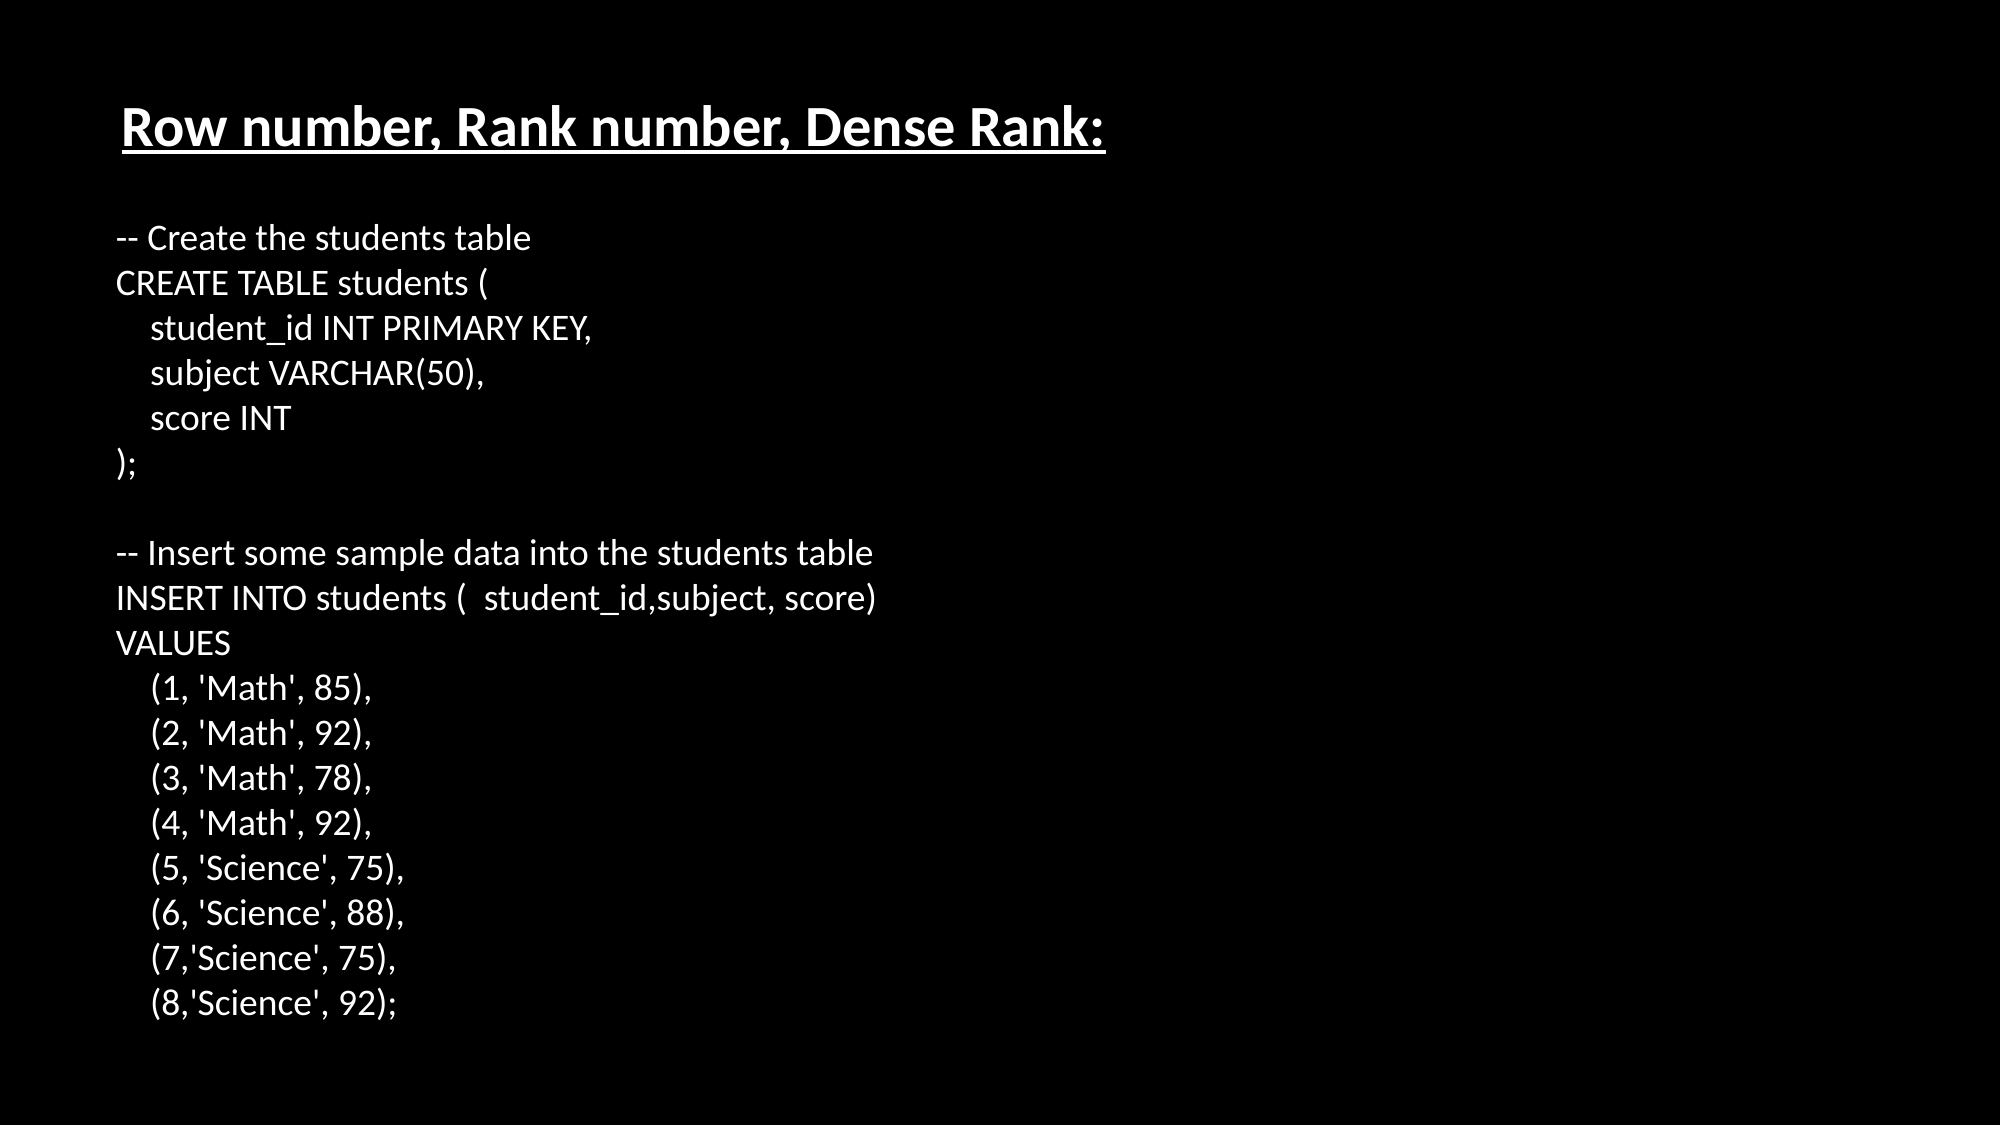

Row number, Rank number, Dense Rank:
-- Create the students table
CREATE TABLE students (
    student_id INT PRIMARY KEY,
    subject VARCHAR(50),
    score INT
);

-- Insert some sample data into the students table
INSERT INTO students (  student_id,subject, score)
VALUES
    (1, 'Math', 85),
    (2, 'Math', 92),
    (3, 'Math', 78),
    (4, 'Math', 92),
    (5, 'Science', 75),
    (6, 'Science', 88),
    (7,'Science', 75),
    (8,'Science', 92);